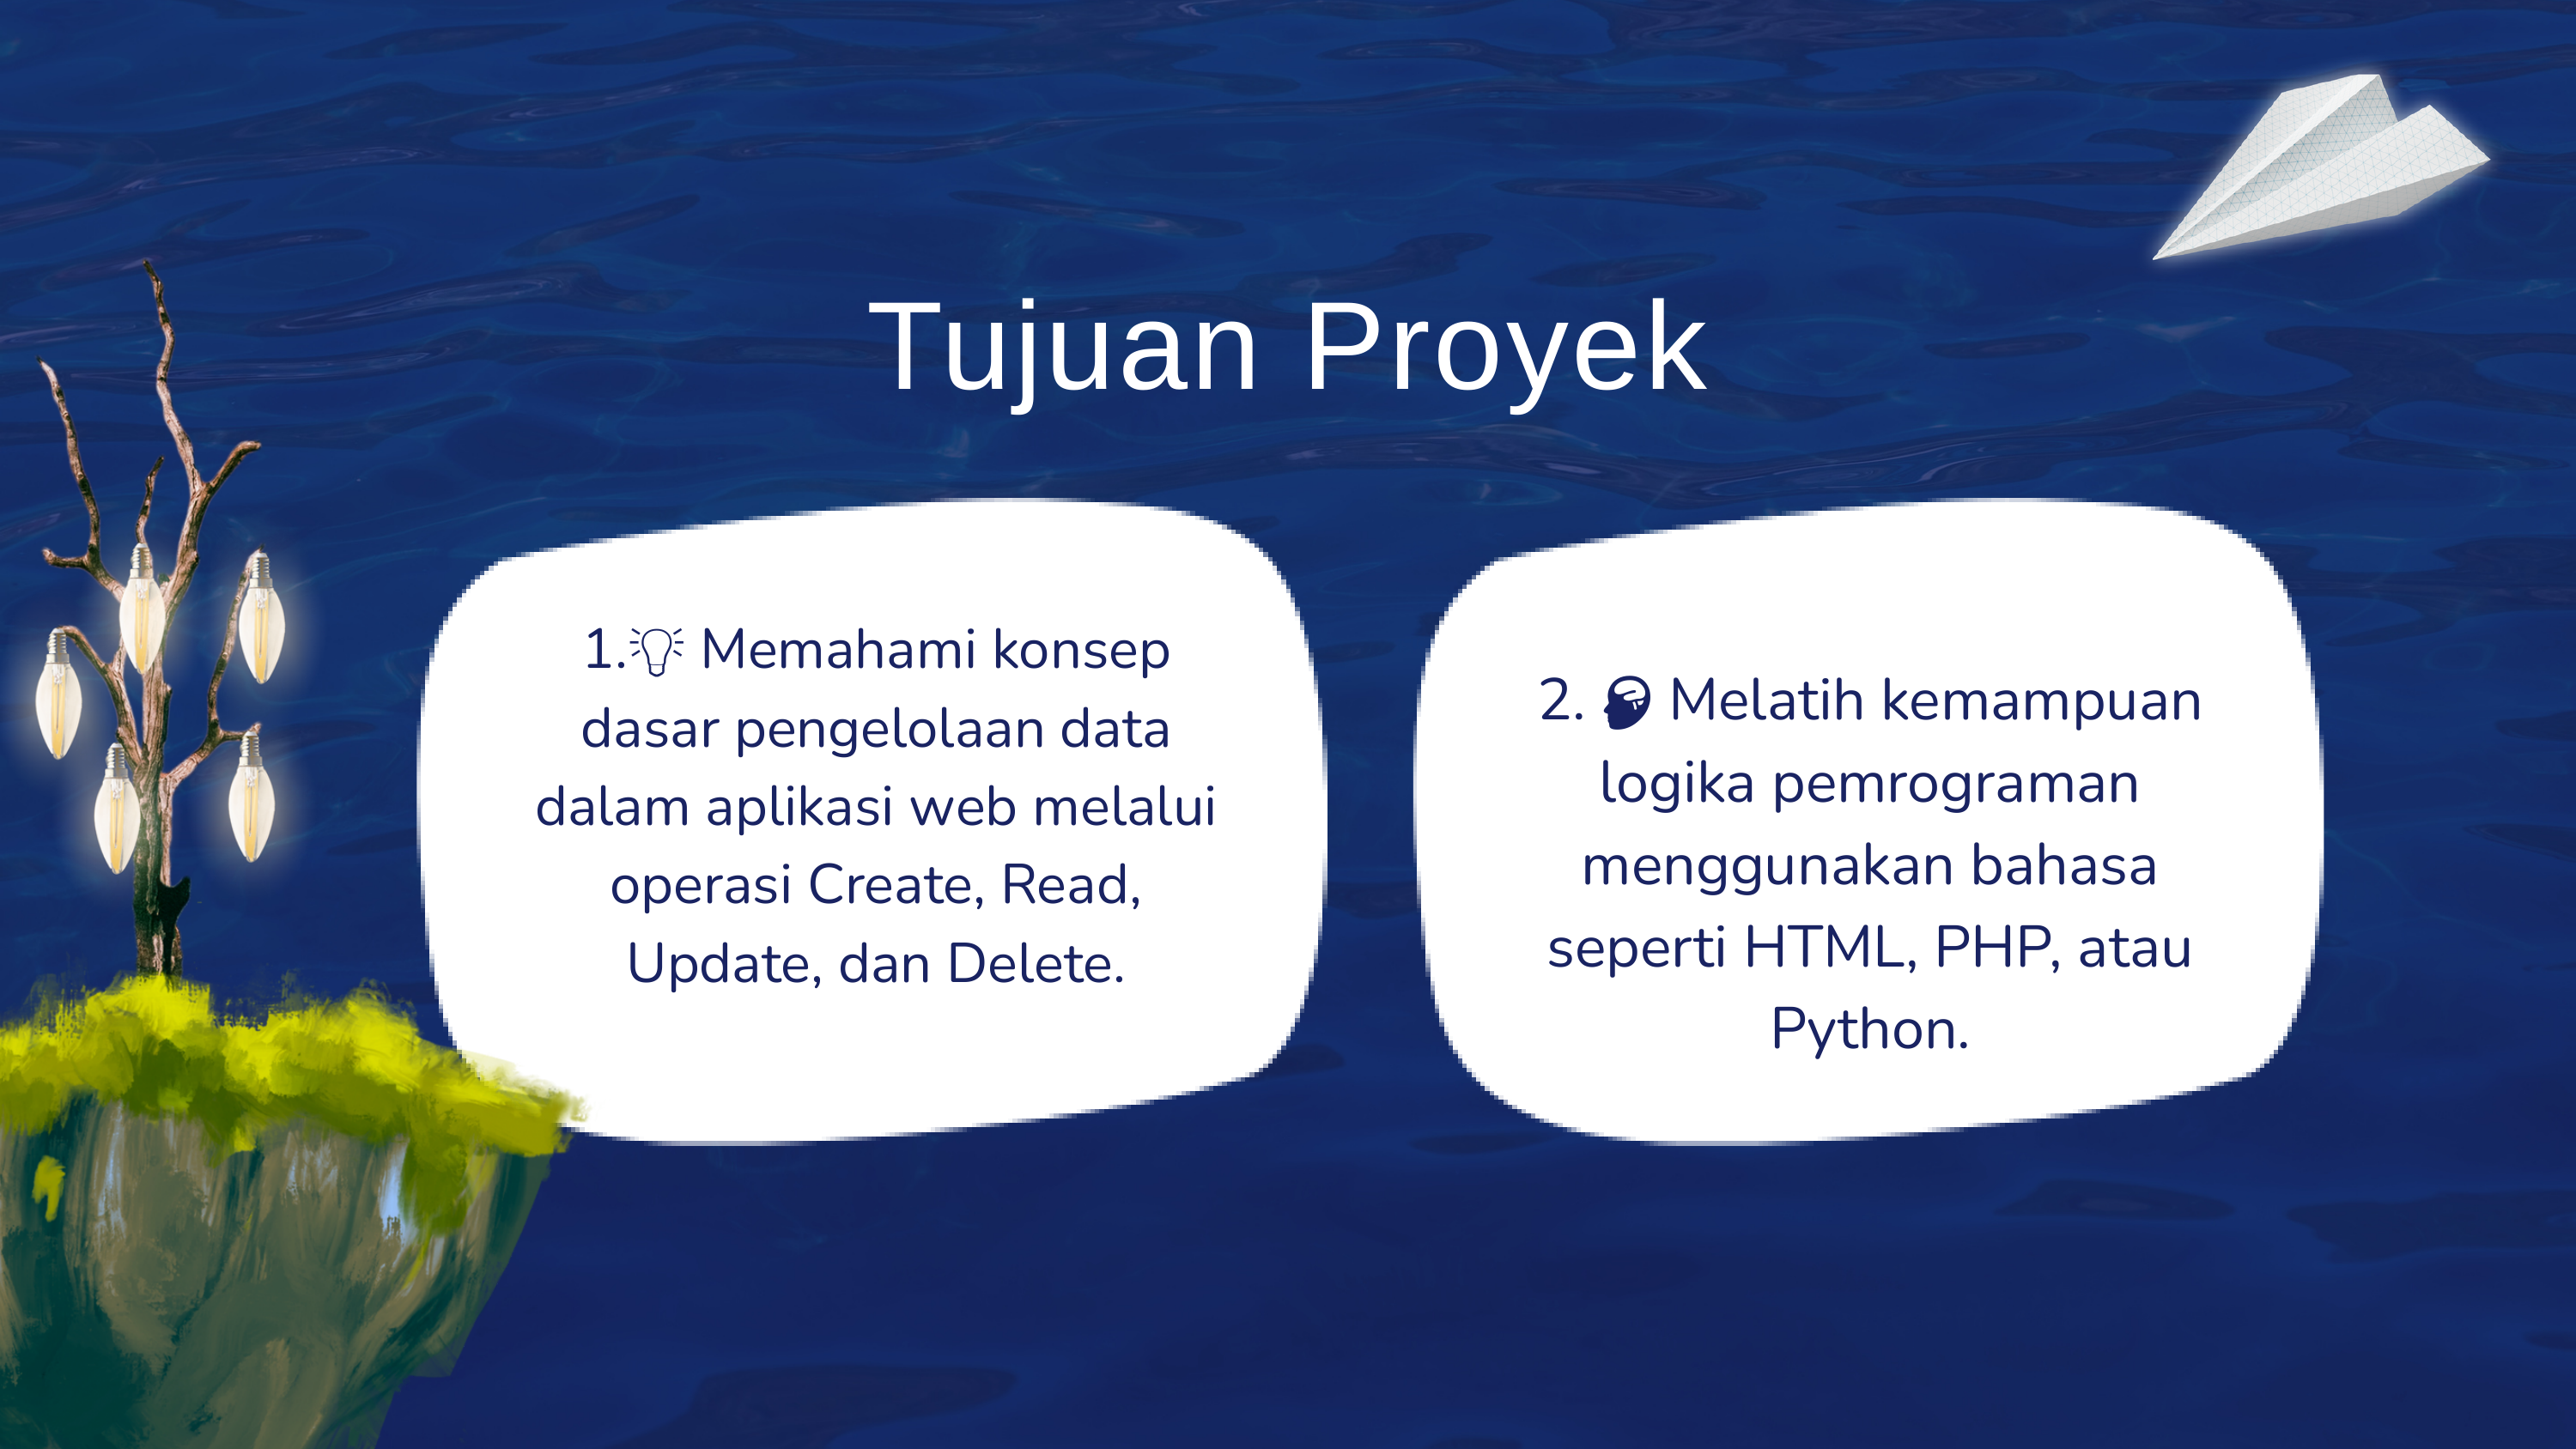

Tujuan Proyek

1.💡 Memahami konsep dasar pengelolaan data dalam aplikasi web melalui operasi Create, Read, Update, dan Delete.
2. 🧠 Melatih kemampuan logika pemrograman menggunakan bahasa seperti HTML, PHP, atau Python.